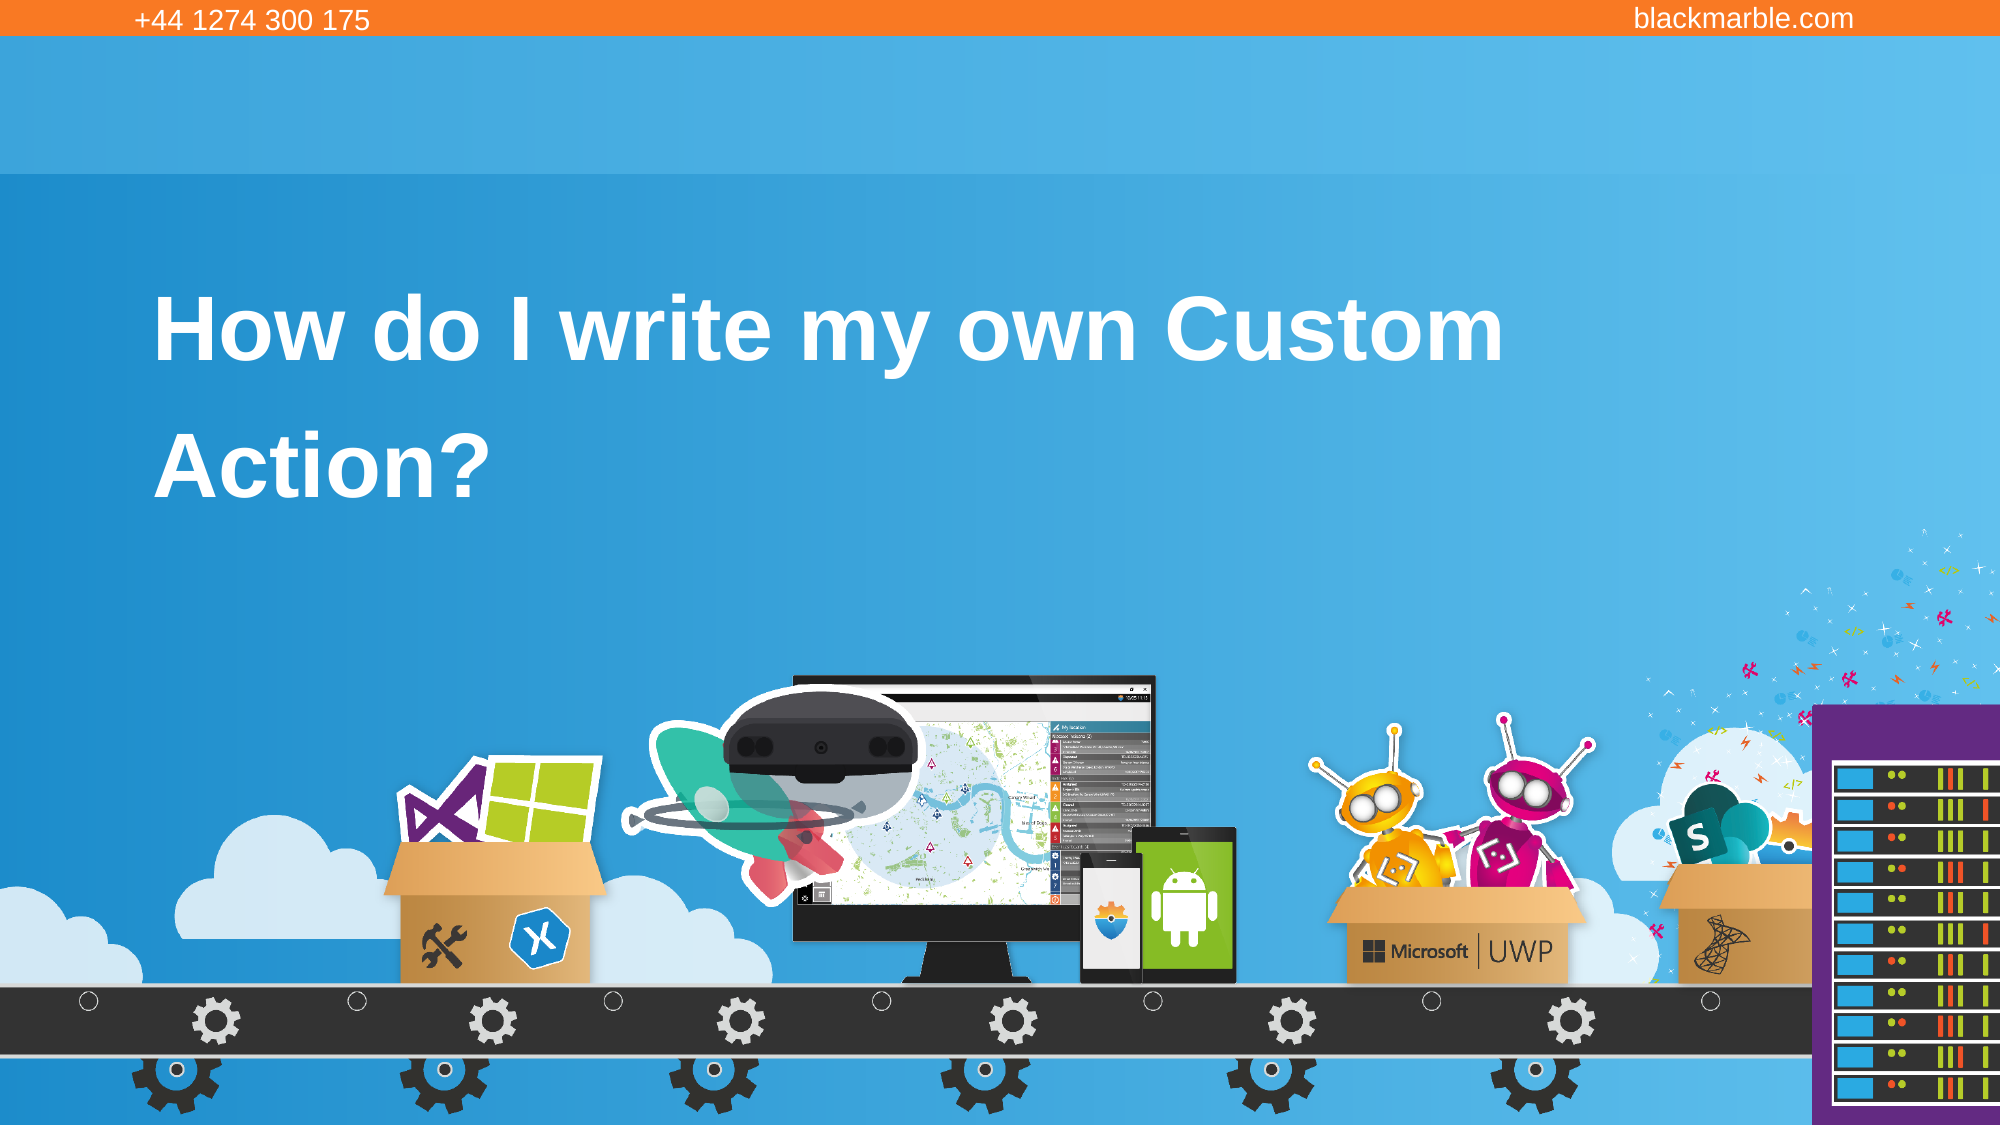

# How do I write my own Custom Action?